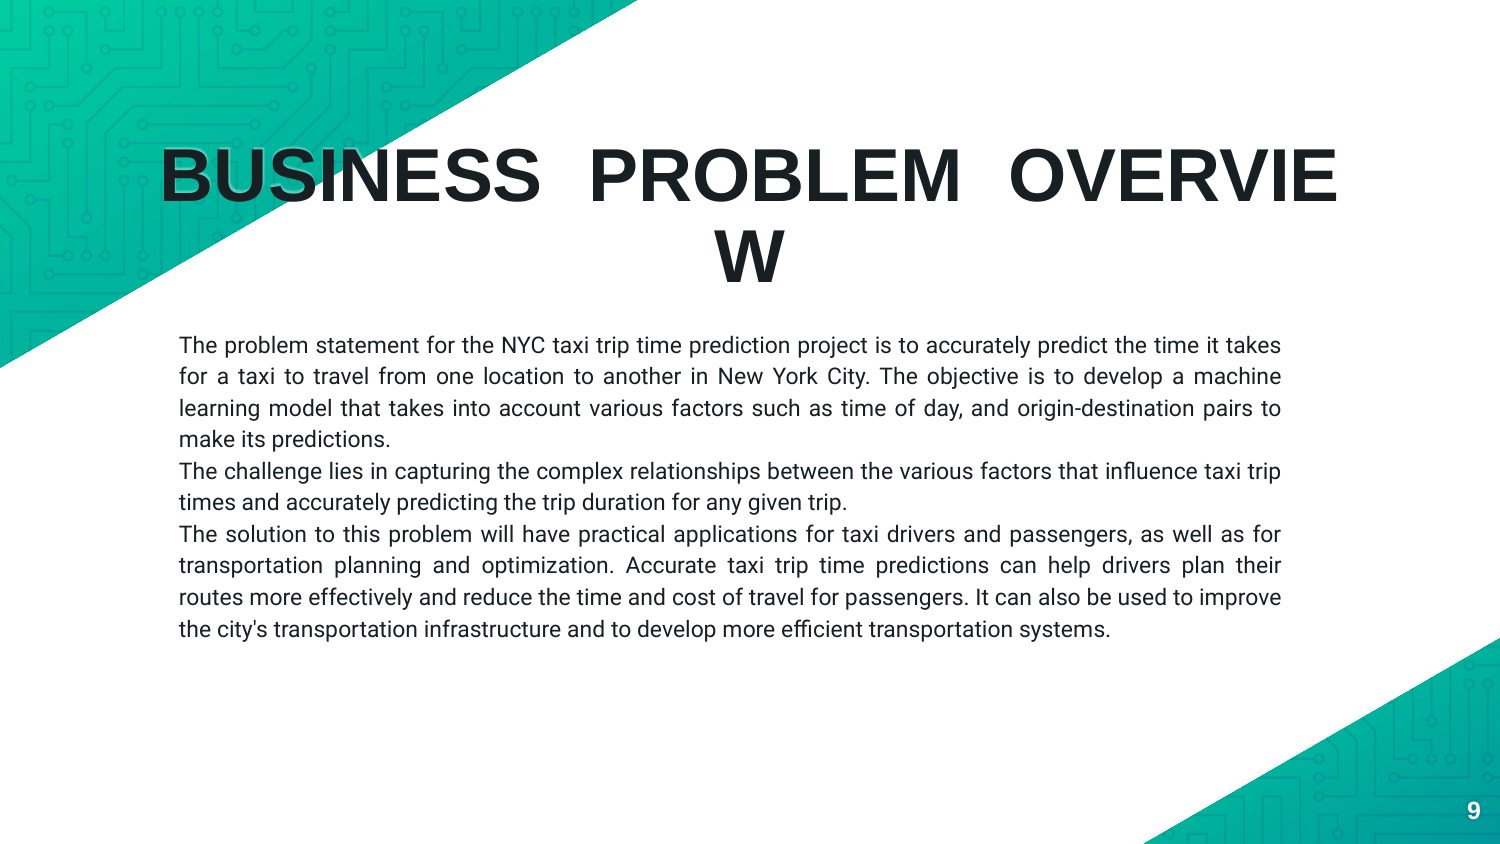

# BUSINESS PROBLEM OVERVIEW
The problem statement for the NYC taxi trip time prediction project is to accurately predict the time it takes for a taxi to travel from one location to another in New York City. The objective is to develop a machine learning model that takes into account various factors such as time of day, and origin-destination pairs to make its predictions.
The challenge lies in capturing the complex relationships between the various factors that influence taxi trip times and accurately predicting the trip duration for any given trip.
The solution to this problem will have practical applications for taxi drivers and passengers, as well as for transportation planning and optimization. Accurate taxi trip time predictions can help drivers plan their routes more effectively and reduce the time and cost of travel for passengers. It can also be used to improve the city's transportation infrastructure and to develop more efficient transportation systems.

9